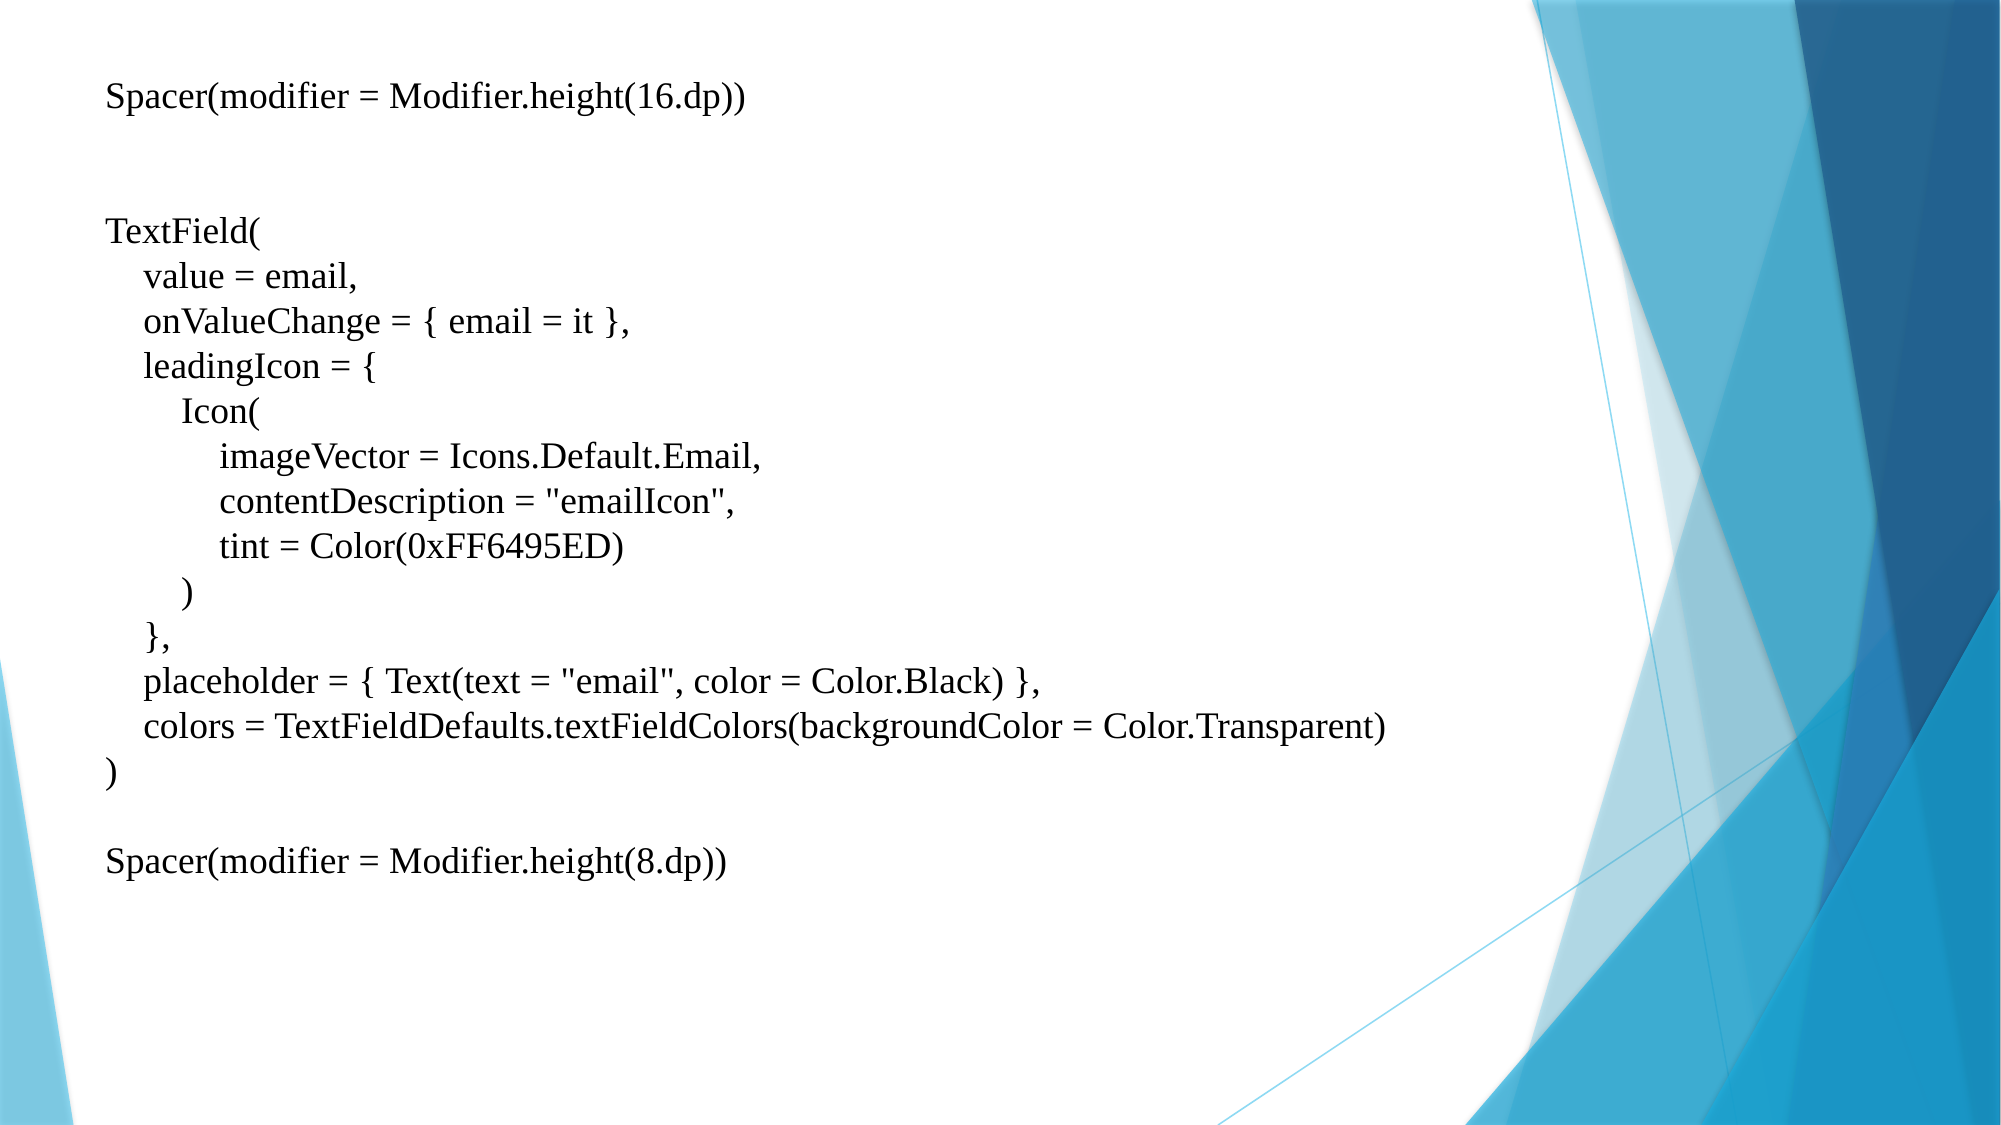

Spacer(modifier = Modifier.height(16.dp))

        TextField(
            value = email,
            onValueChange = { email = it },
            leadingIcon = {
                Icon(
                    imageVector = Icons.Default.Email,
                    contentDescription = "emailIcon",
                    tint = Color(0xFF6495ED)
                )
            },
            placeholder = { Text(text = "email", color = Color.Black) },
            colors = TextFieldDefaults.textFieldColors(backgroundColor = Color.Transparent)
        )

        Spacer(modifier = Modifier.height(8.dp))